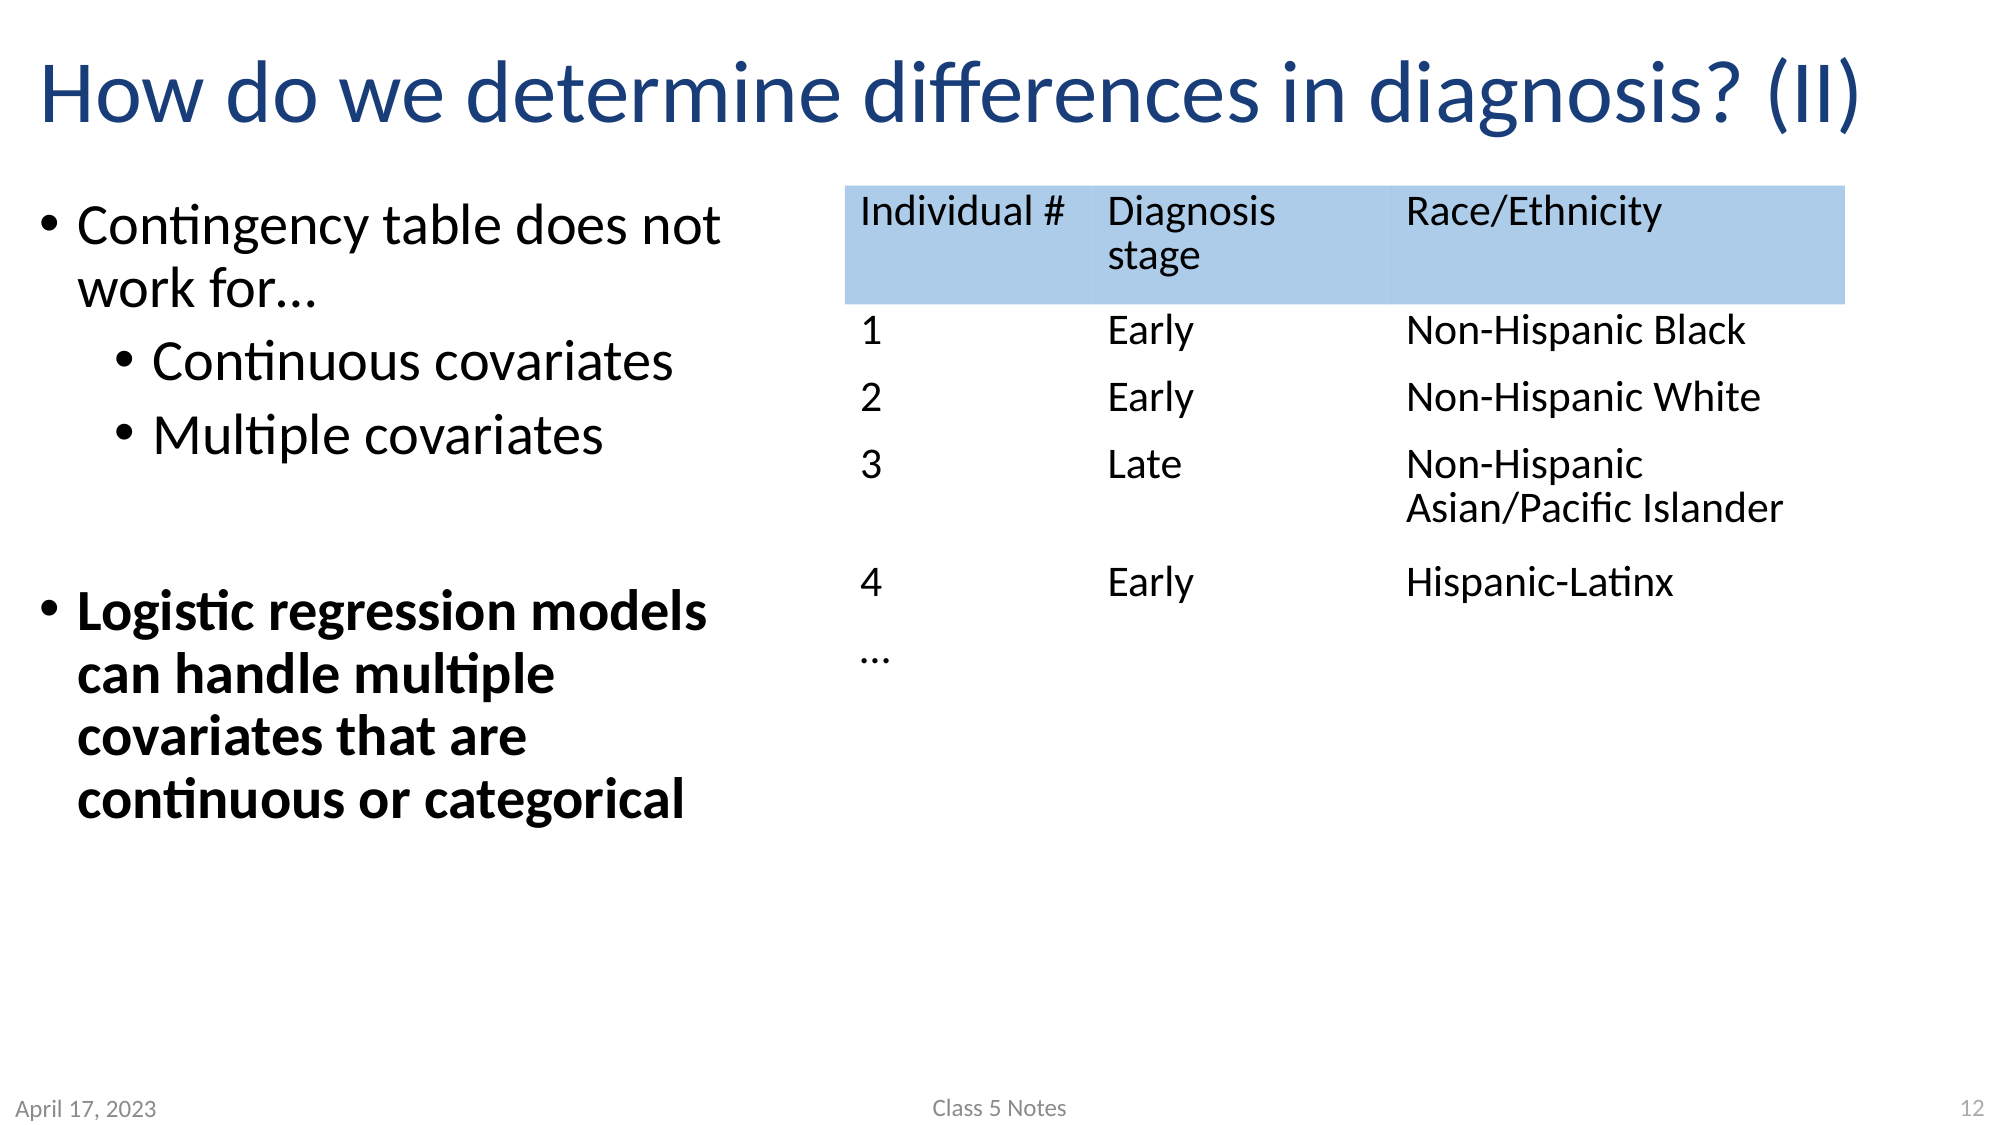

# How do we determine differences in diagnosis? (II)
| Individual # | Diagnosis stage | Race/Ethnicity |
| --- | --- | --- |
| 1 | Early | Non-Hispanic Black |
| 2 | Early | Non-Hispanic White |
| 3 | Late | Non-Hispanic Asian/Pacific Islander |
| 4 | Early | Hispanic-Latinx |
| … |  |  |
Contingency table does not work for…
Continuous covariates
Multiple covariates

Logistic regression models can handle multiple covariates that are continuous or categorical

12
Class 5 Notes
April 17, 2023